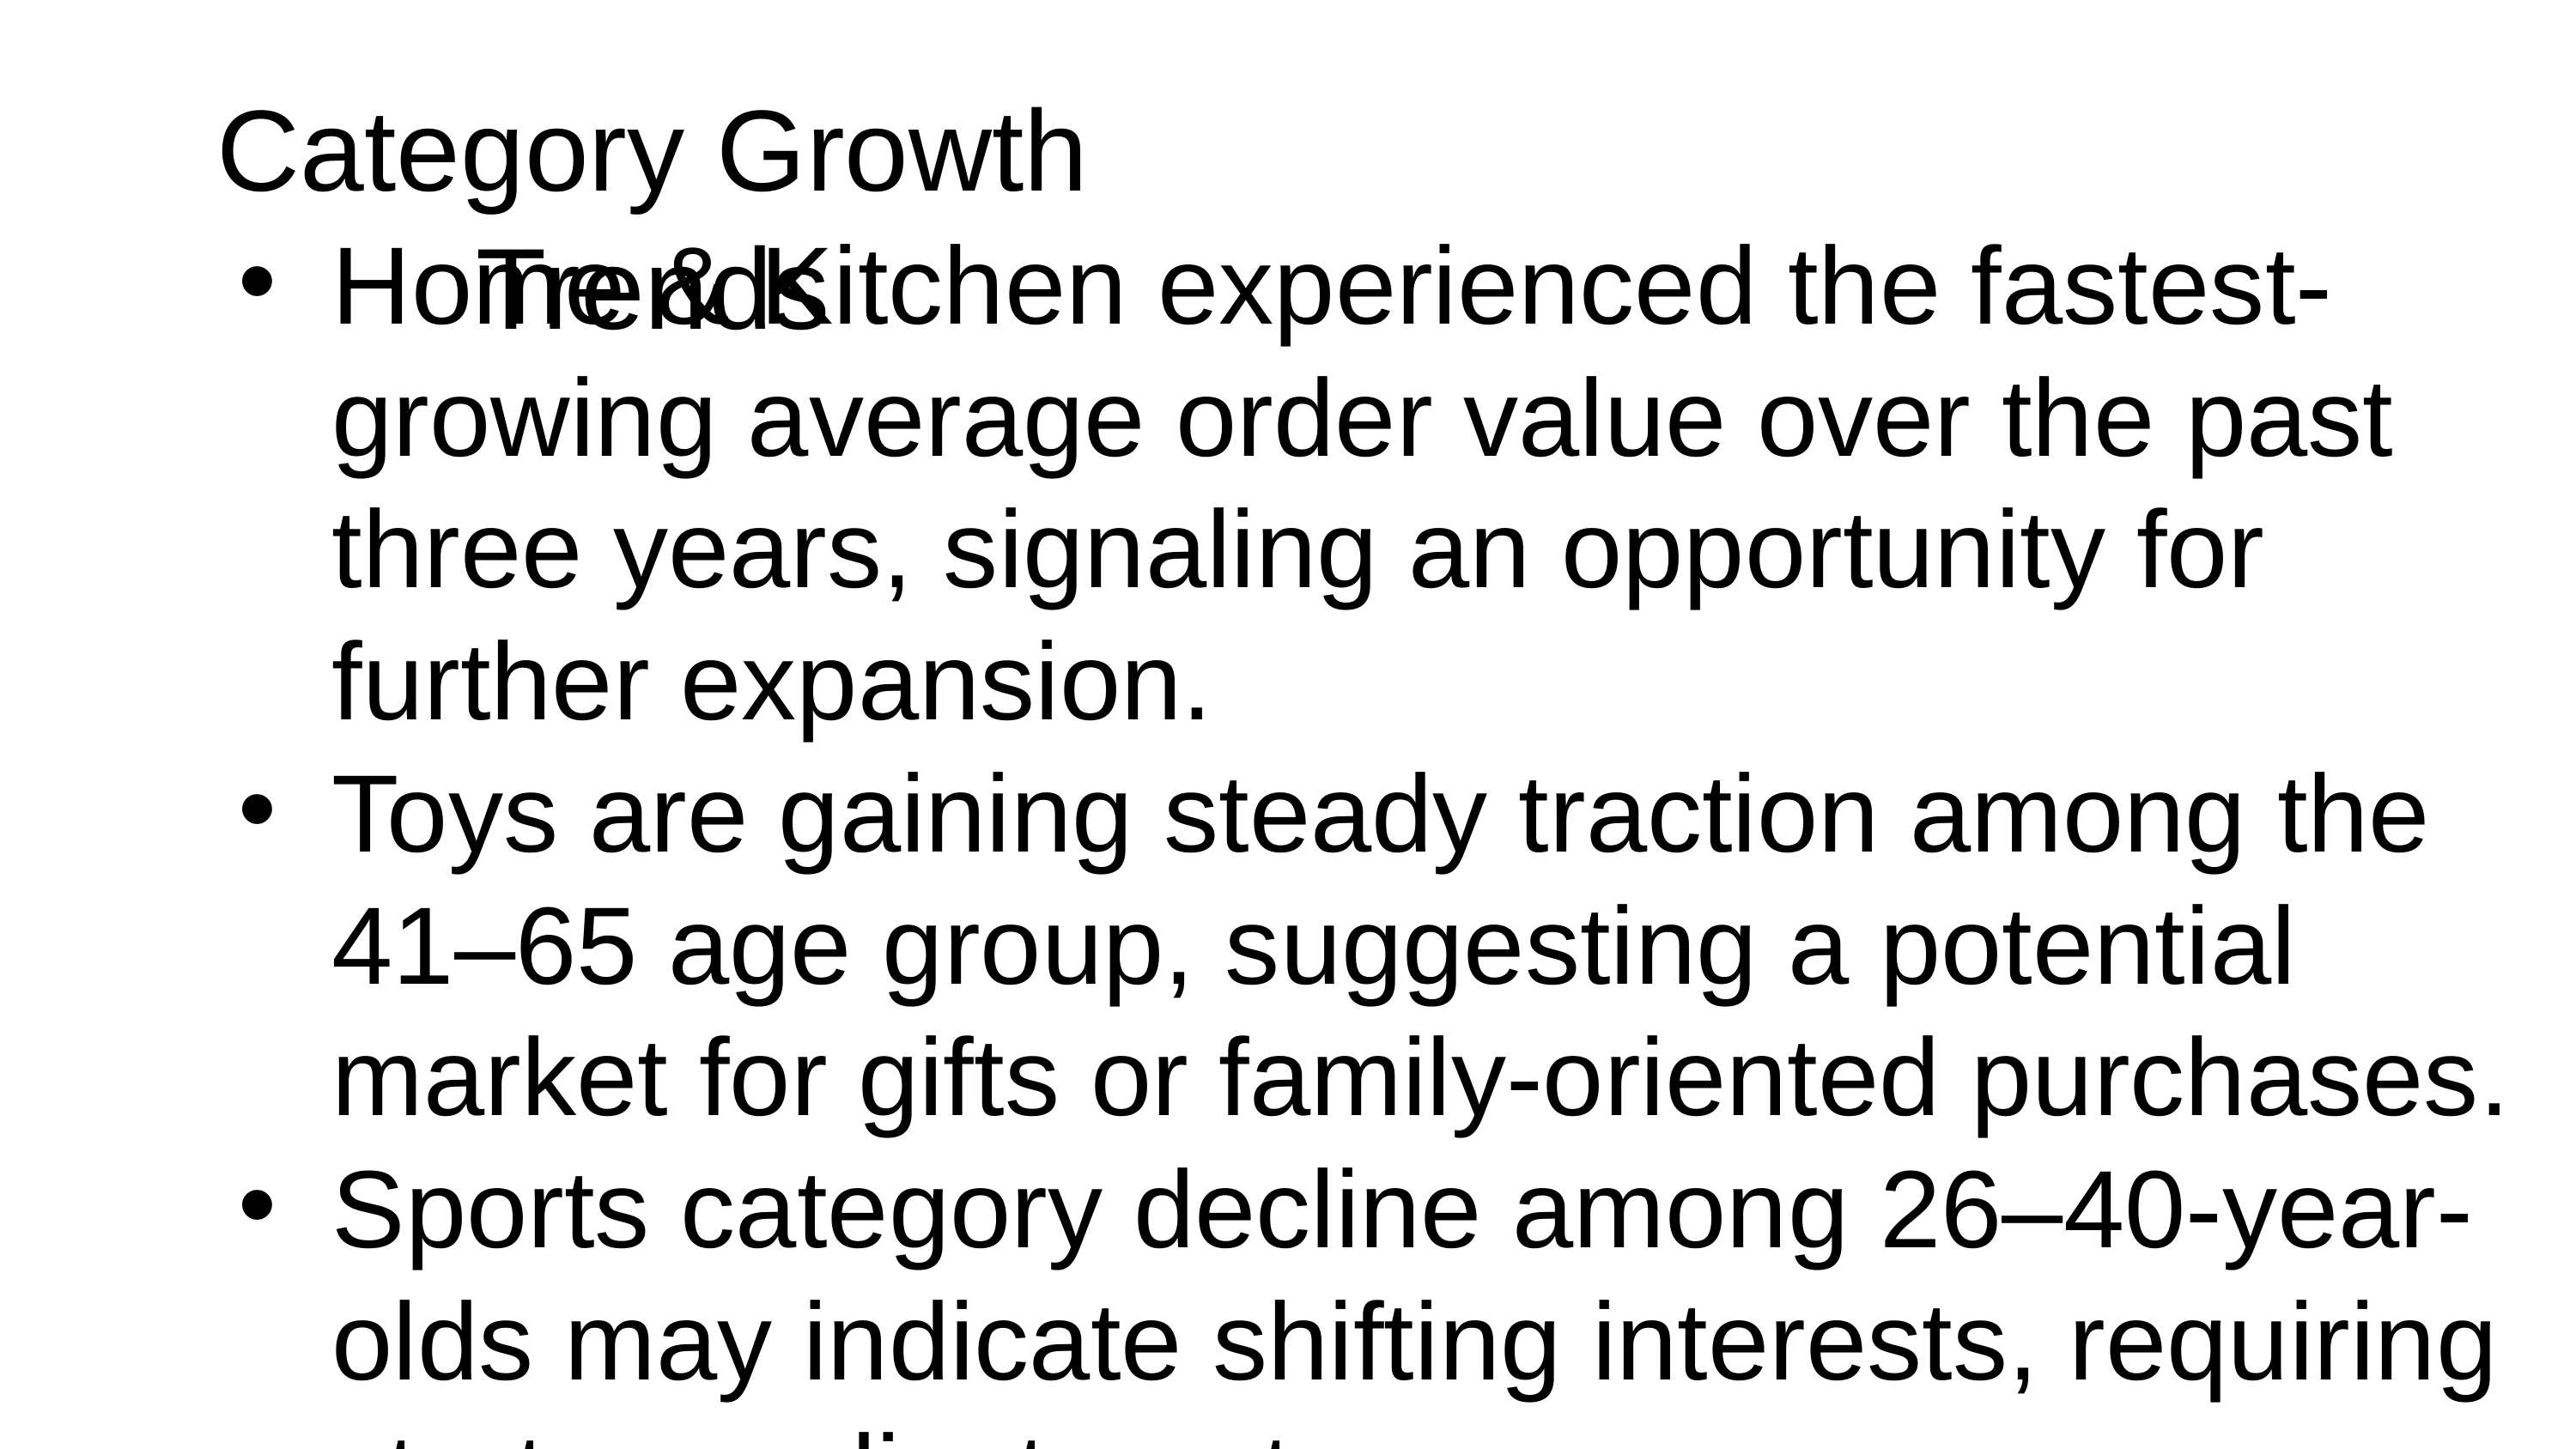

Category Growth Trends
Home & Kitchen experienced the fastest-growing average order value over the past three years, signaling an opportunity for further expansion.
Toys are gaining steady traction among the 41–65 age group, suggesting a potential market for gifts or family-oriented purchases.
Sports category decline among 26–40-year-olds may indicate shifting interests, requiring strategy adjustments.